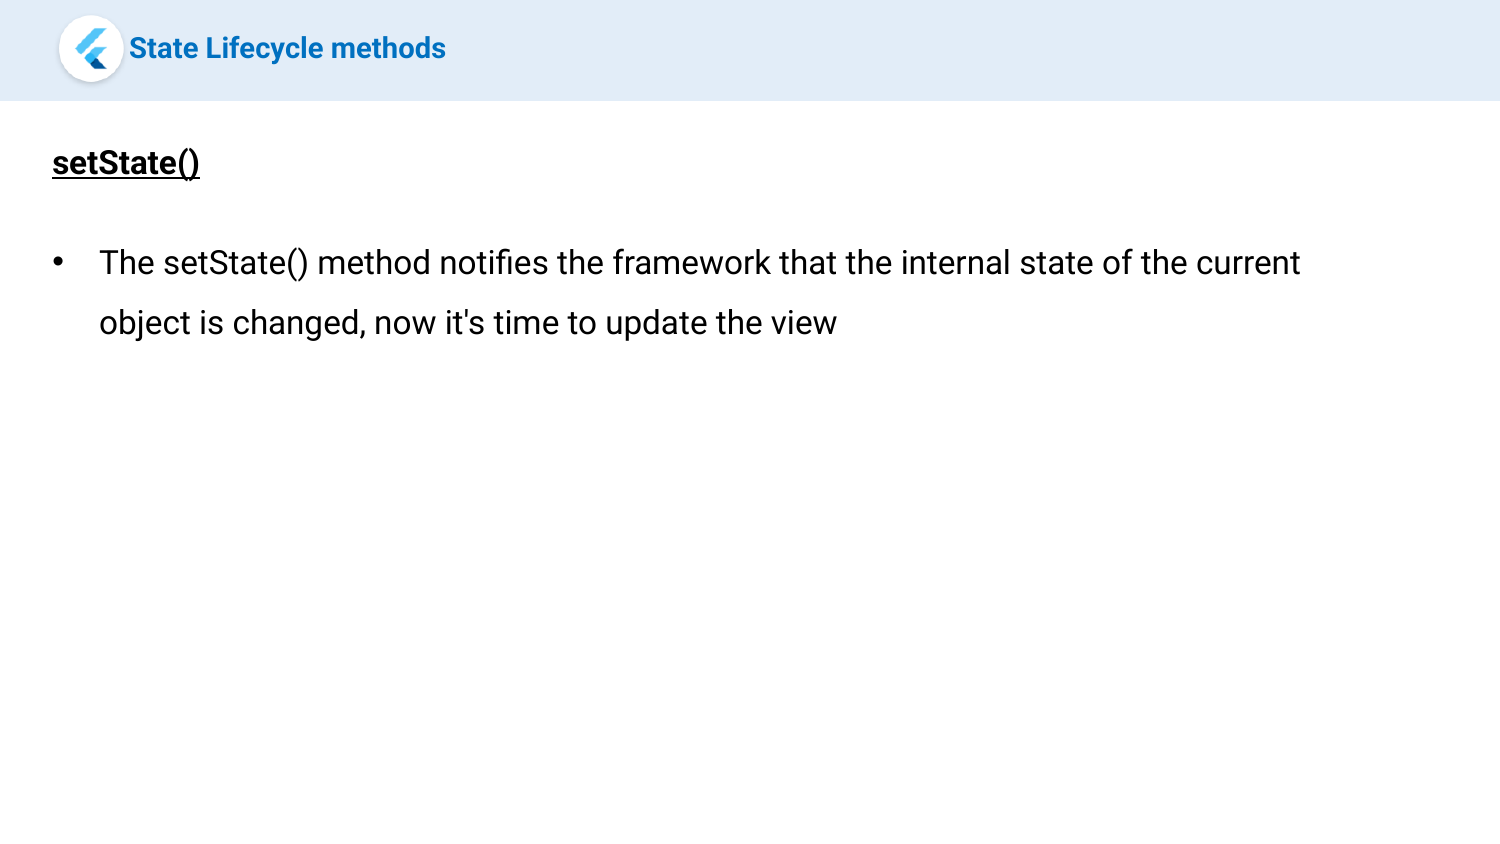

State Lifecycle methods
setState()

The setState() method notifies the framework that the internal state of the current object is changed, now it's time to update the view